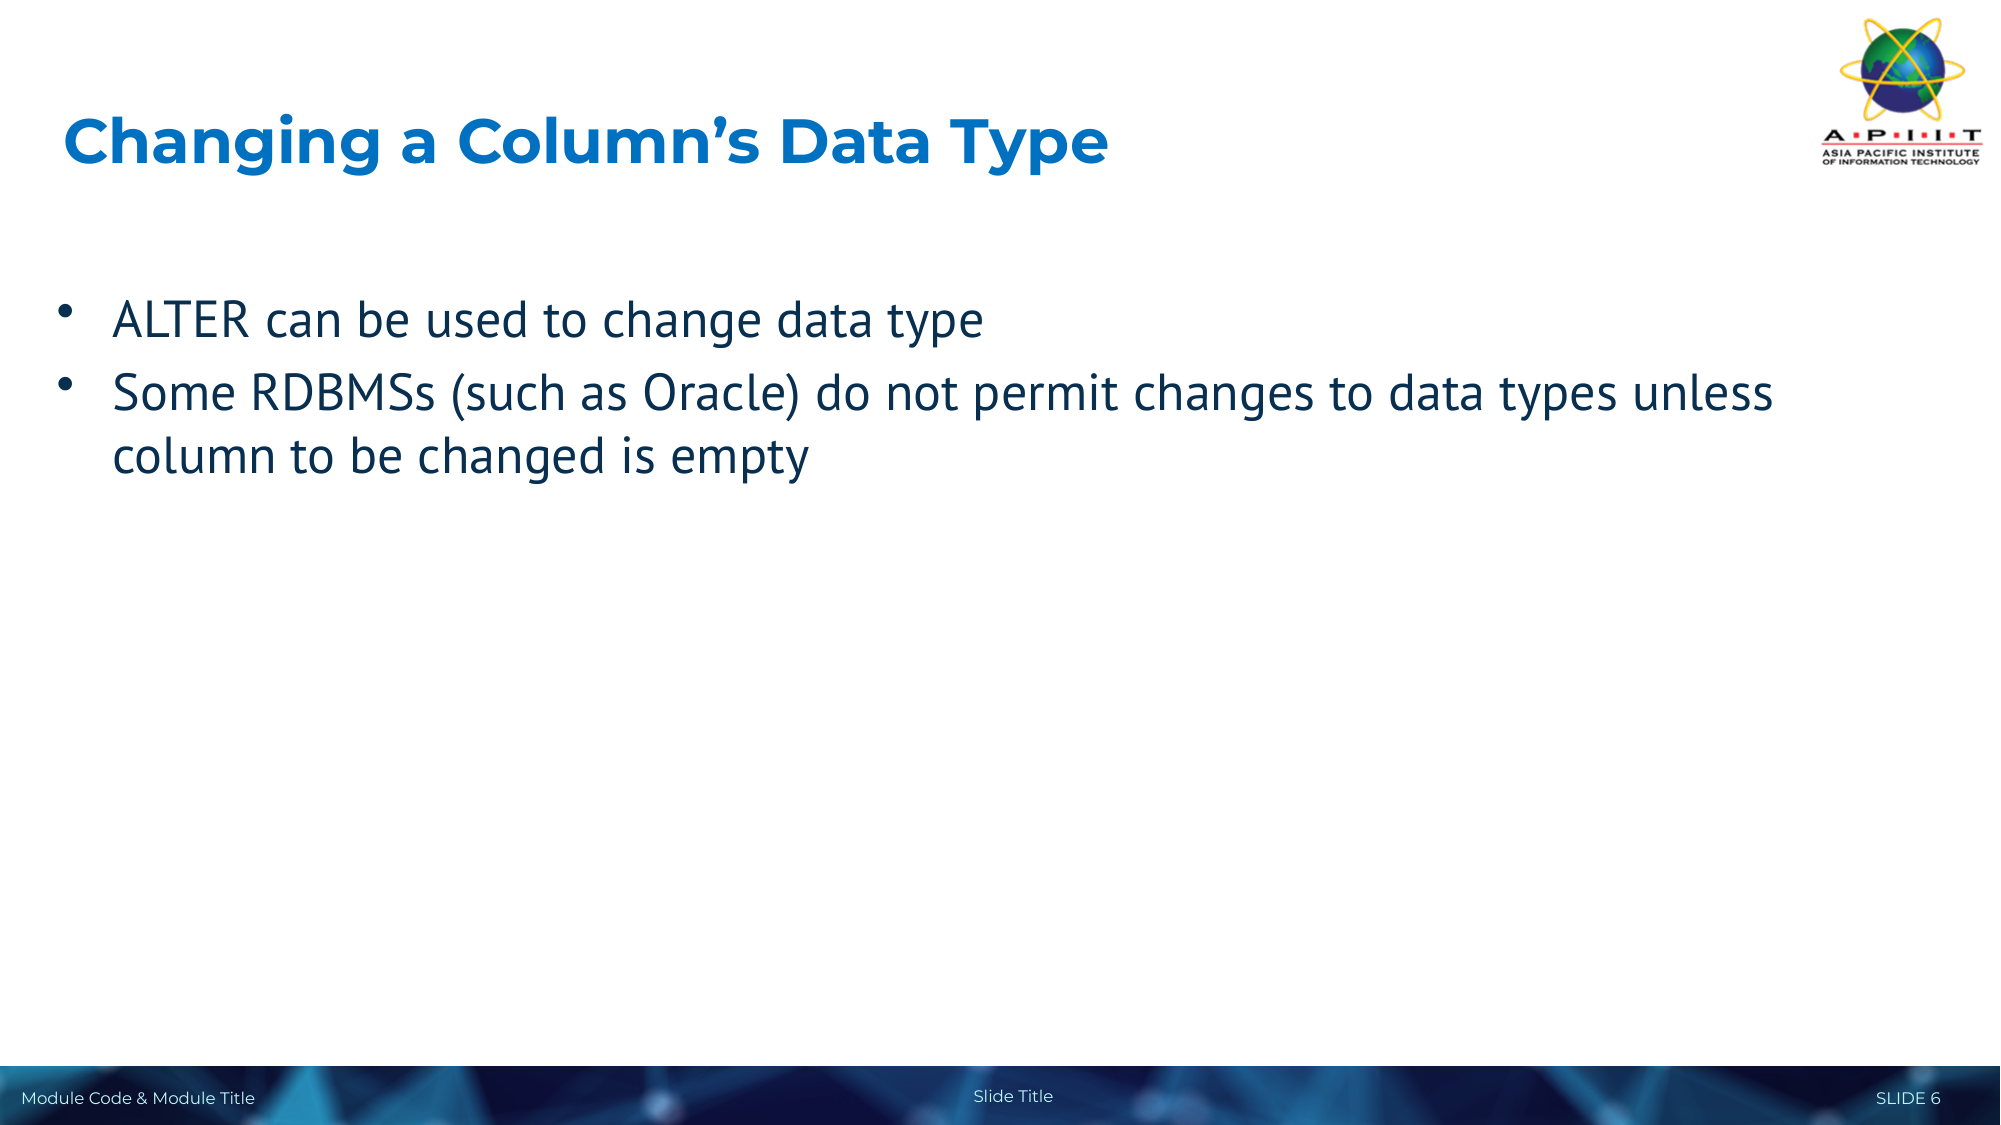

# Changing a Column’s Data Type
ALTER can be used to change data type
Some RDBMSs (such as Oracle) do not permit changes to data types unless column to be changed is empty